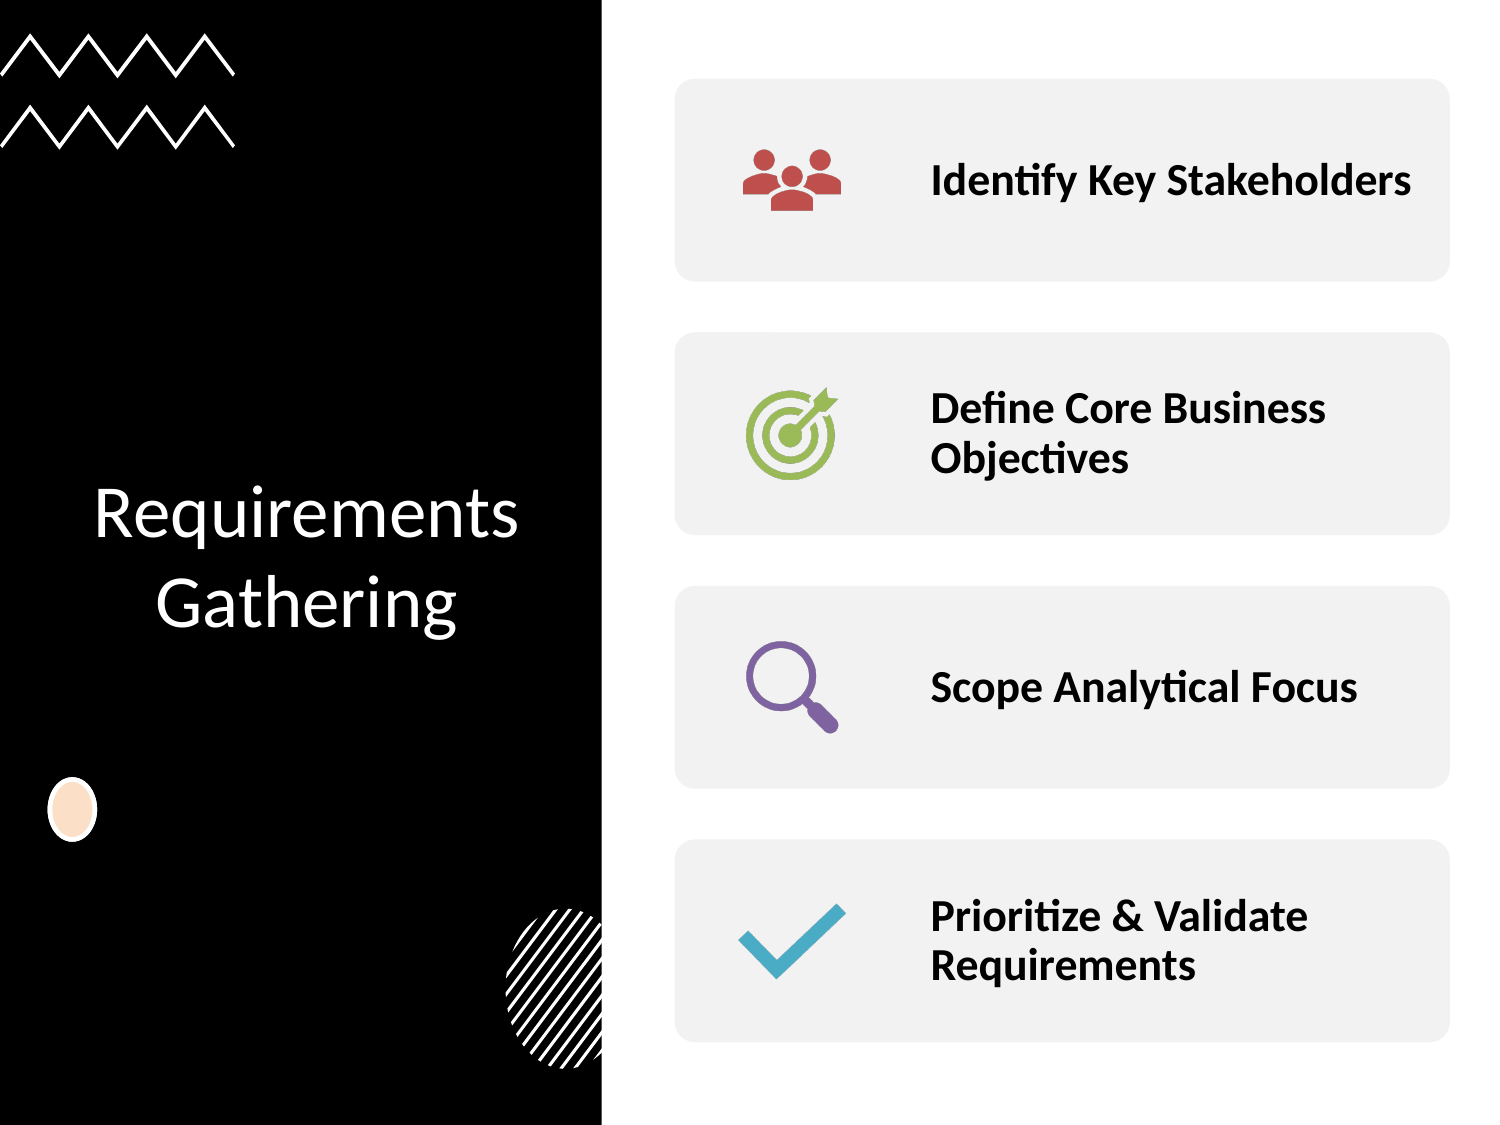

Identify Key Stakeholders
Define Core Business Objectives
Scope Analytical Focus
Prioritize & Validate Requirements
# Requirements Gathering